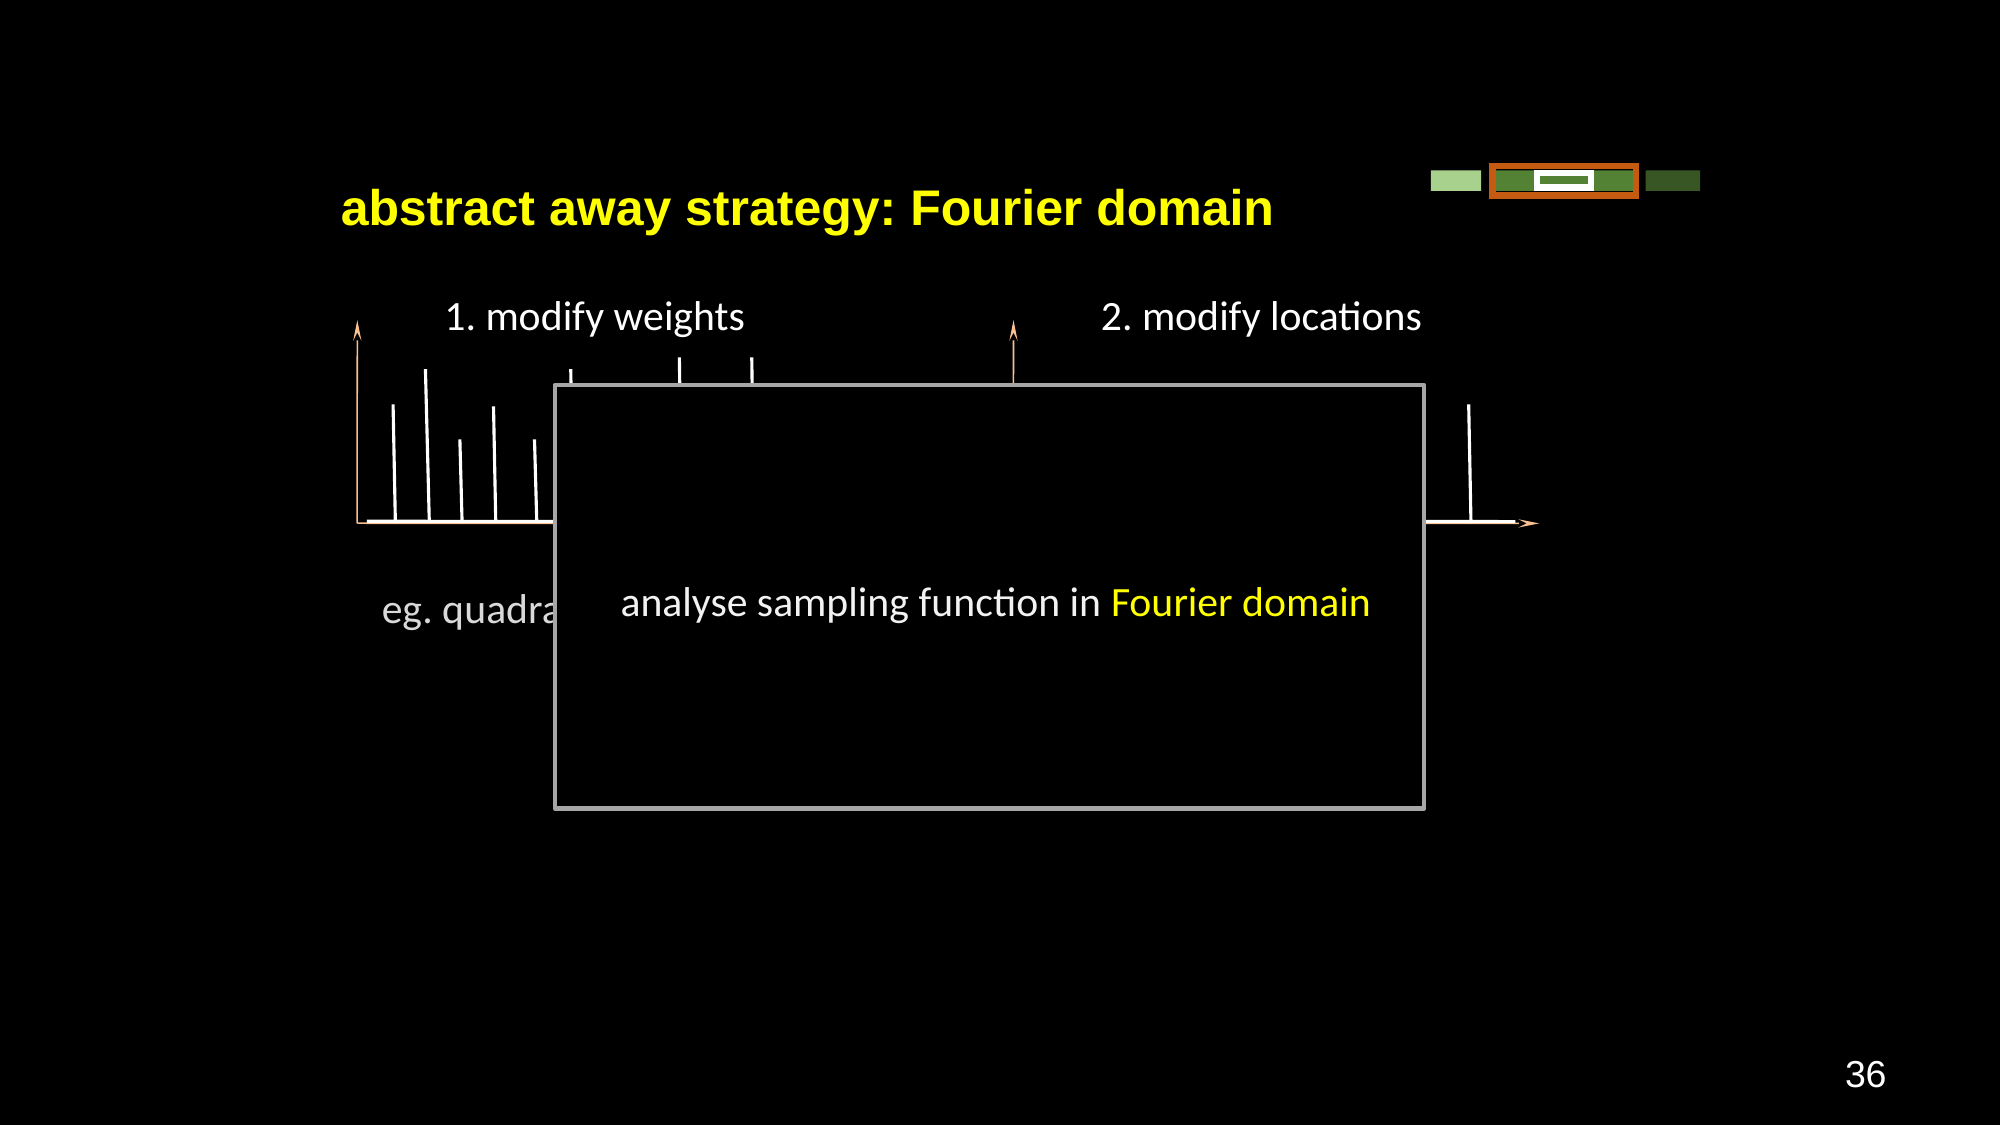

# abstract away strategy: Fourier domain

1. modify weights
2. modify locations

analyse sampling function in Fourier domain
eg. quadrature rules
36